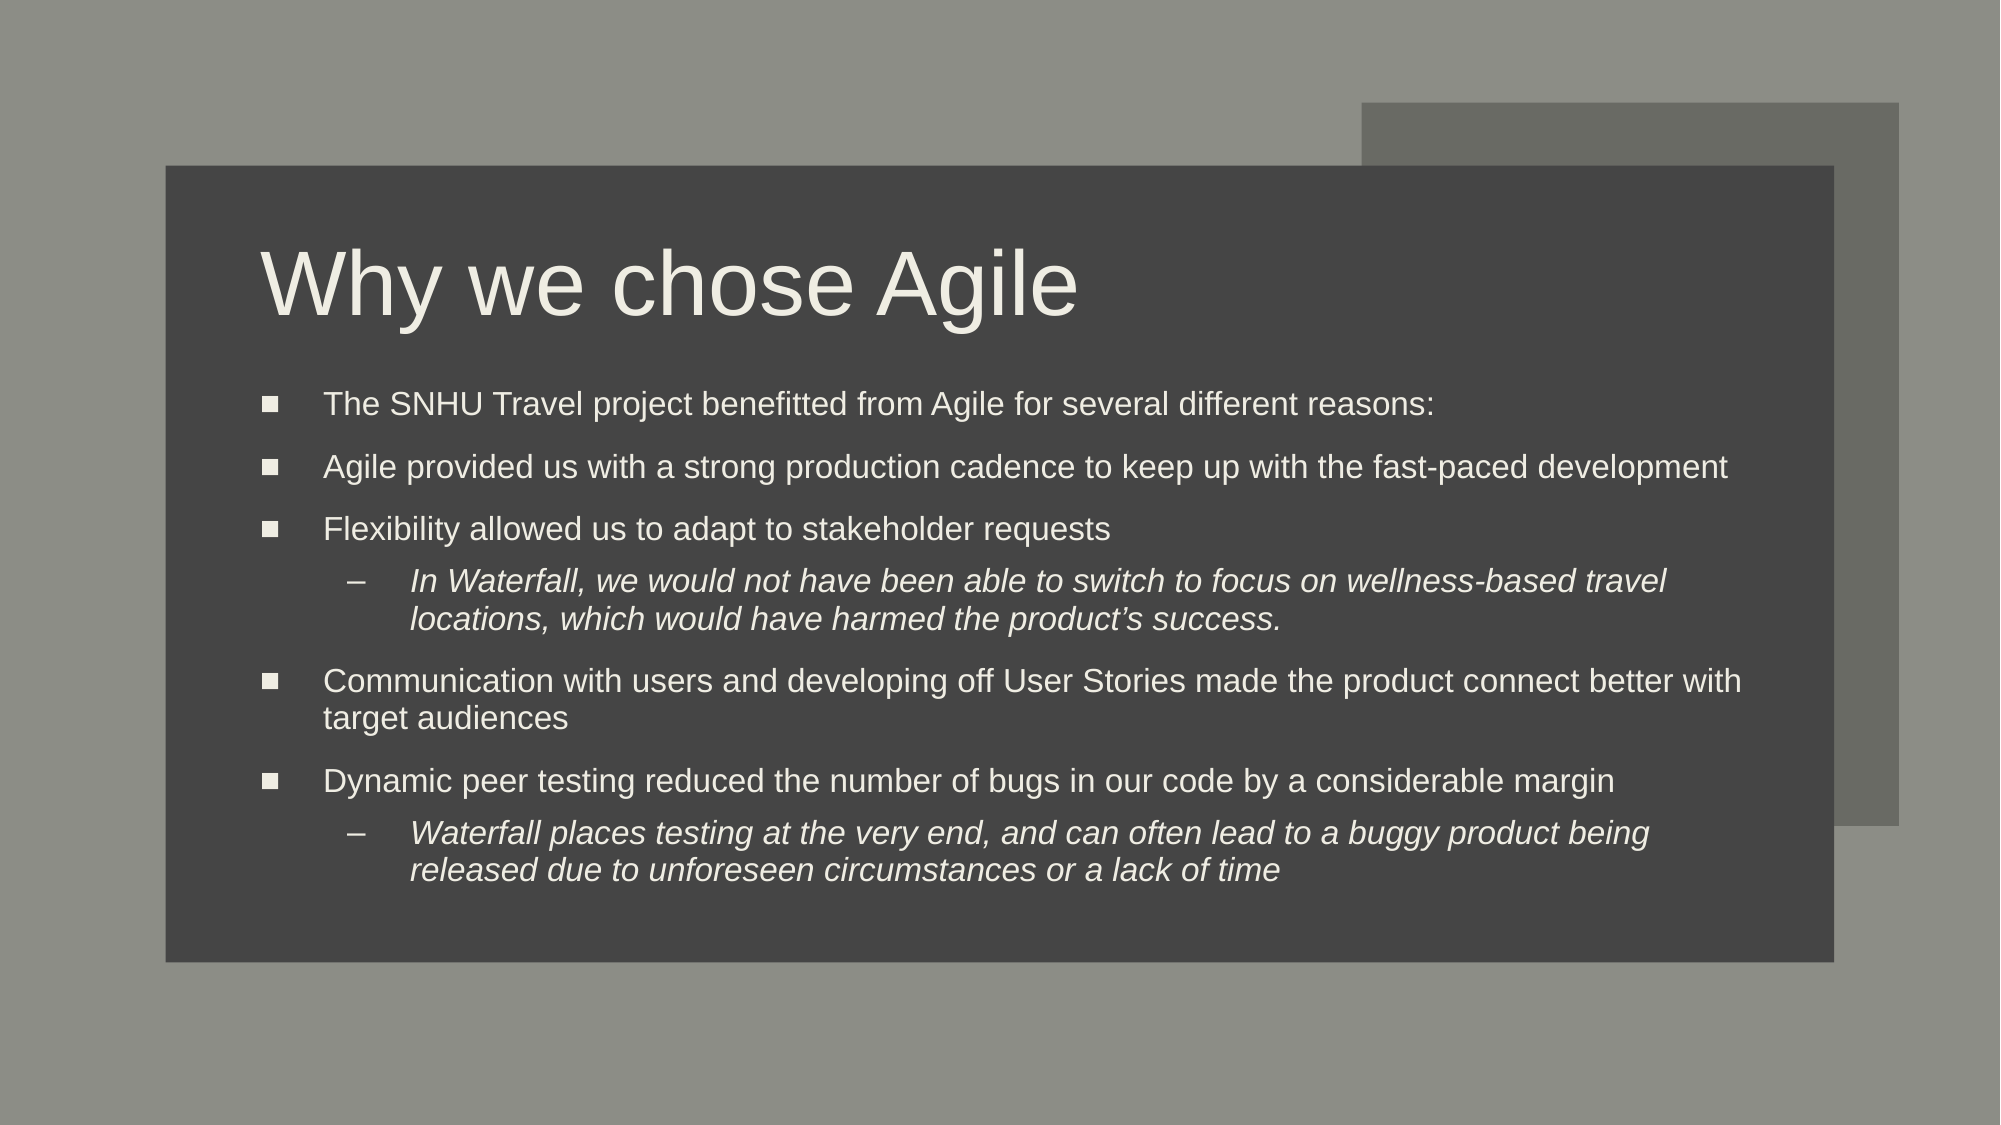

# Why we chose Agile
The SNHU Travel project benefitted from Agile for several different reasons:
Agile provided us with a strong production cadence to keep up with the fast-paced development
Flexibility allowed us to adapt to stakeholder requests
In Waterfall, we would not have been able to switch to focus on wellness-based travel locations, which would have harmed the product’s success.
Communication with users and developing off User Stories made the product connect better with target audiences
Dynamic peer testing reduced the number of bugs in our code by a considerable margin
Waterfall places testing at the very end, and can often lead to a buggy product being released due to unforeseen circumstances or a lack of time